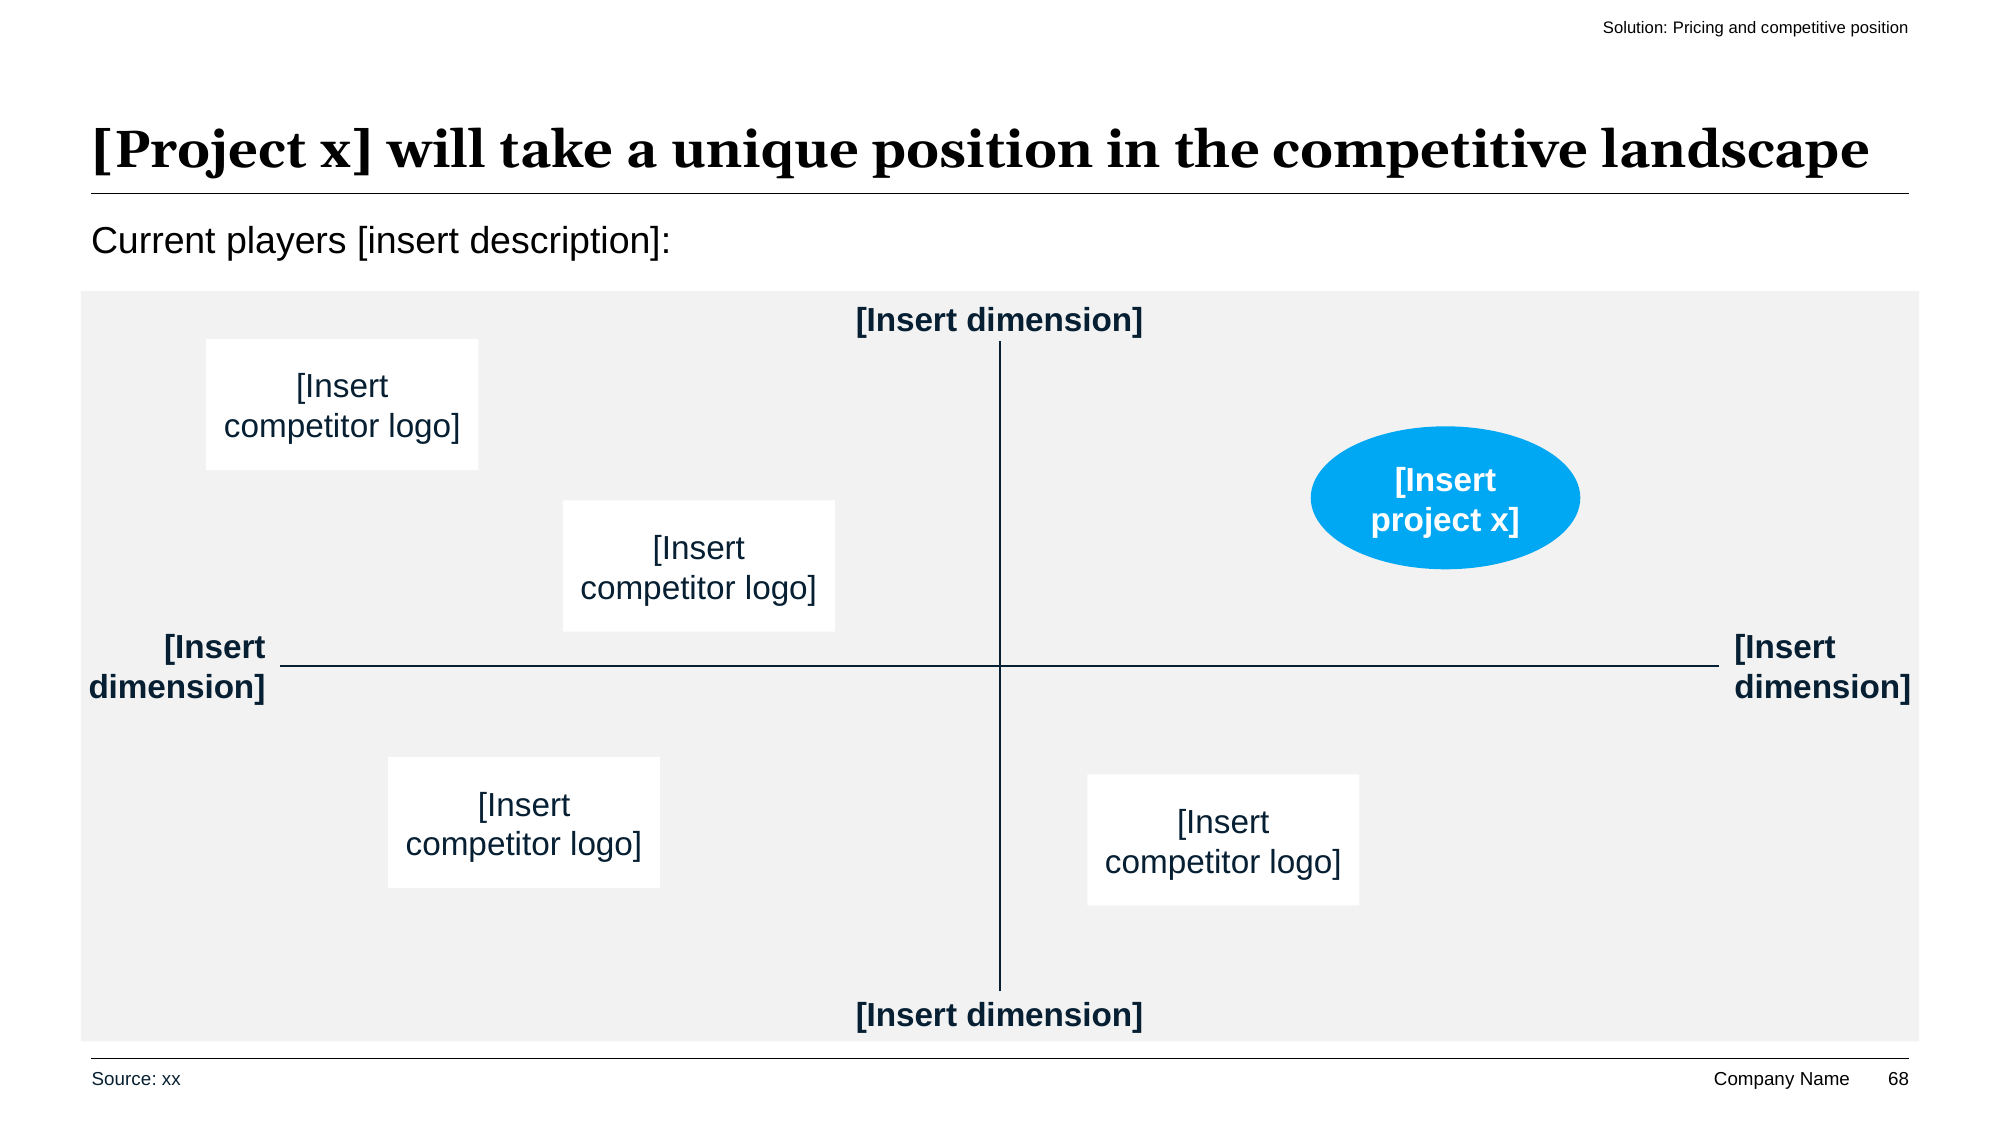

Solution: Pricing and competitive position
# [Project x] will take a unique position in the competitive landscape
Current players [insert description]:

[Insert dimension]
[Insert competitor logo]
[Insert project x]
[Insert competitor logo]
[Insert dimension]
[Insert dimension]
[Insert competitor logo]
[Insert competitor logo]
[Insert dimension]
Source: xx